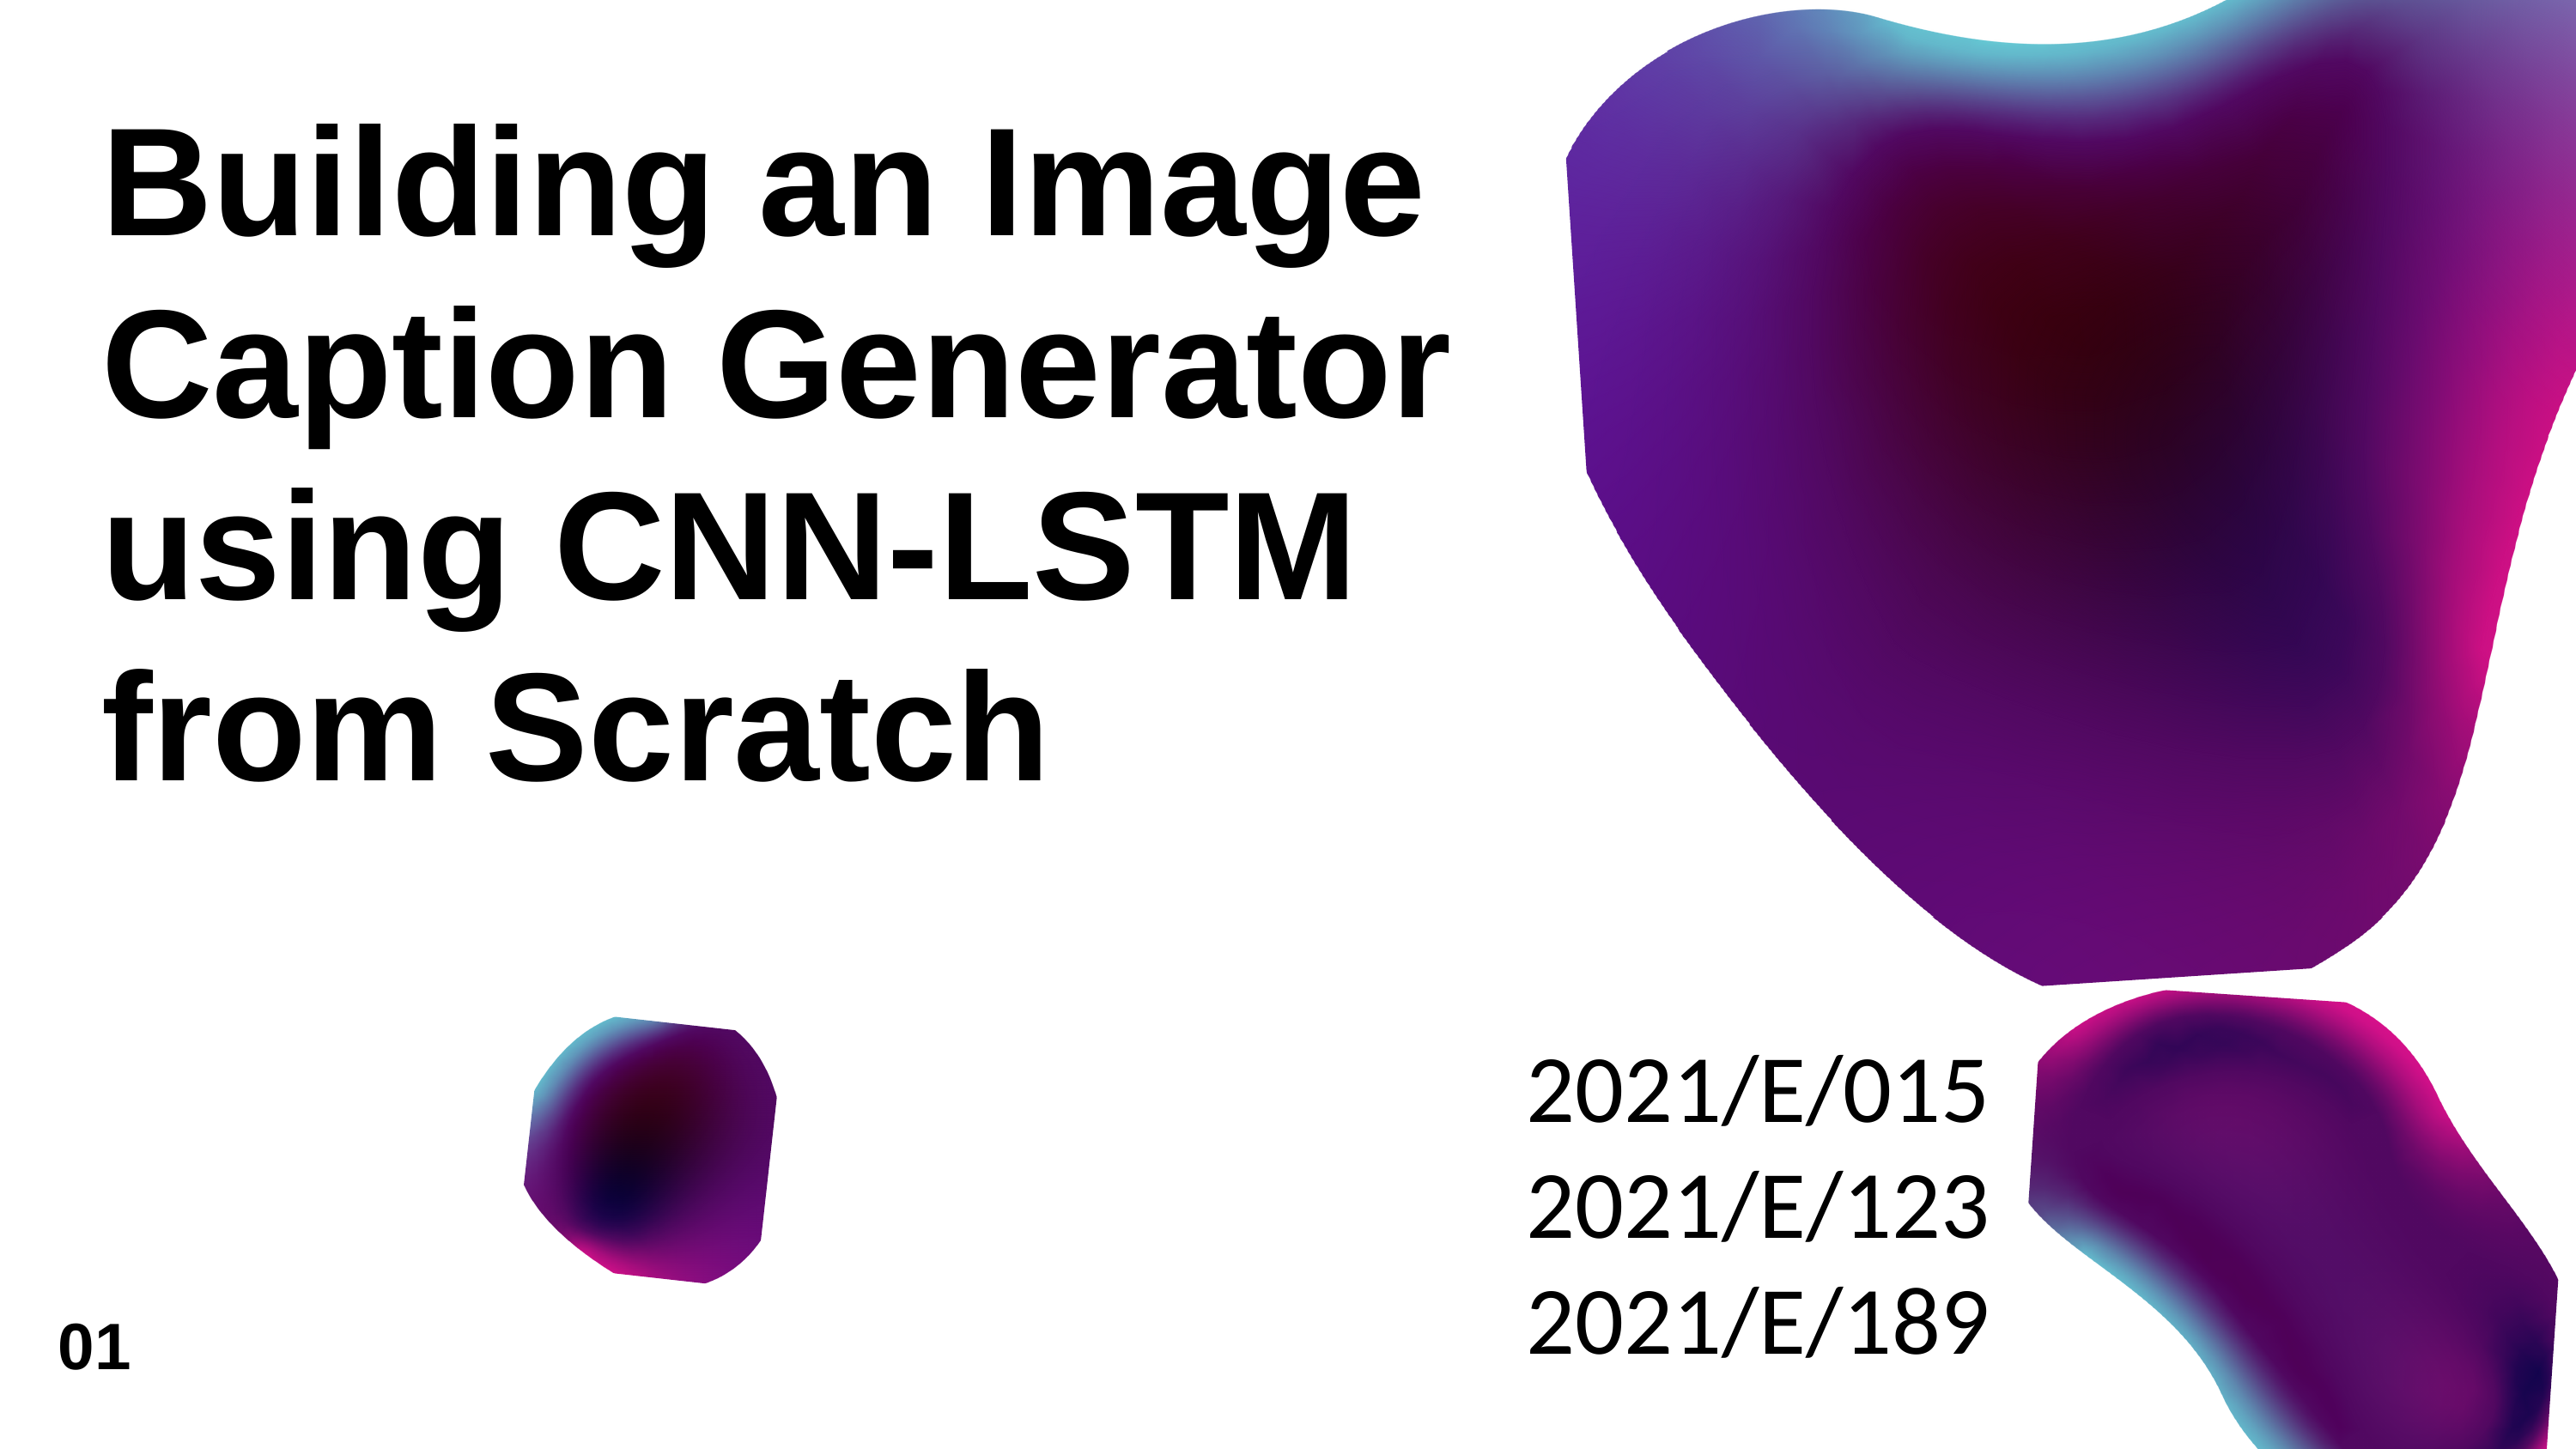

Building an Image Caption Generator using CNN-LSTM from Scratch

2021/E/015
2021/E/123
2021/E/189

01